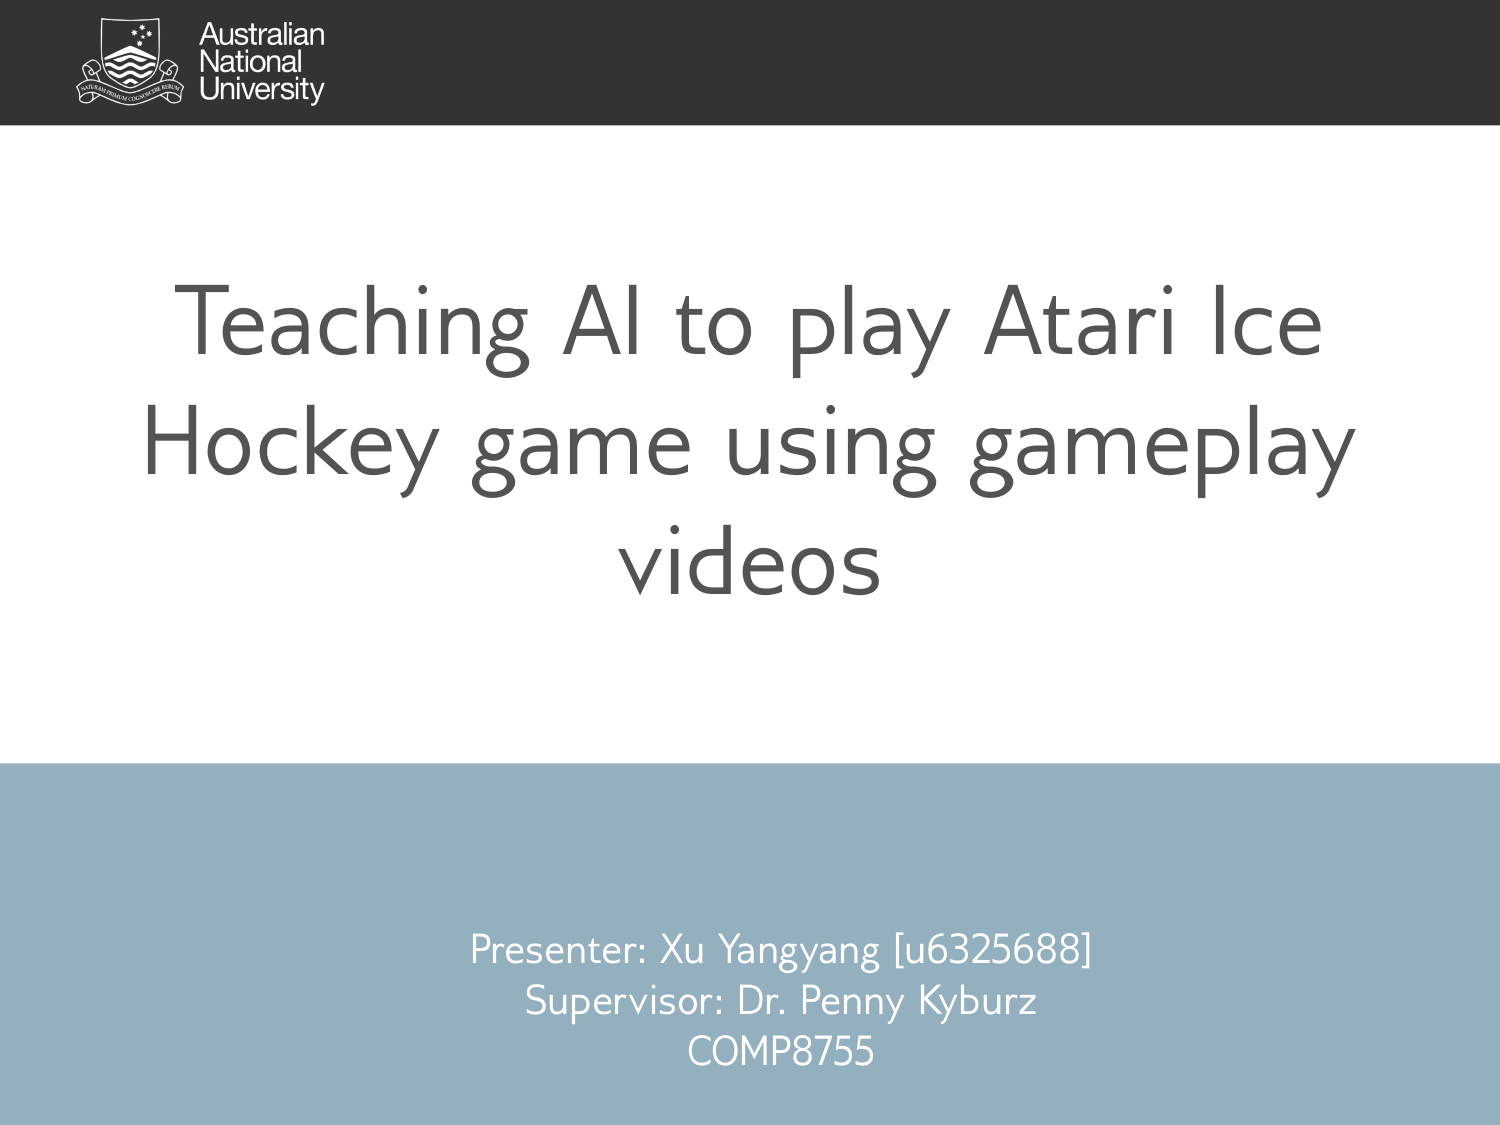

# Teaching AI to play Atari Ice Hockey game using gameplay videos
Presenter: Xu Yangyang [u6325688]
Supervisor: Dr. Penny Kyburz
COMP8755